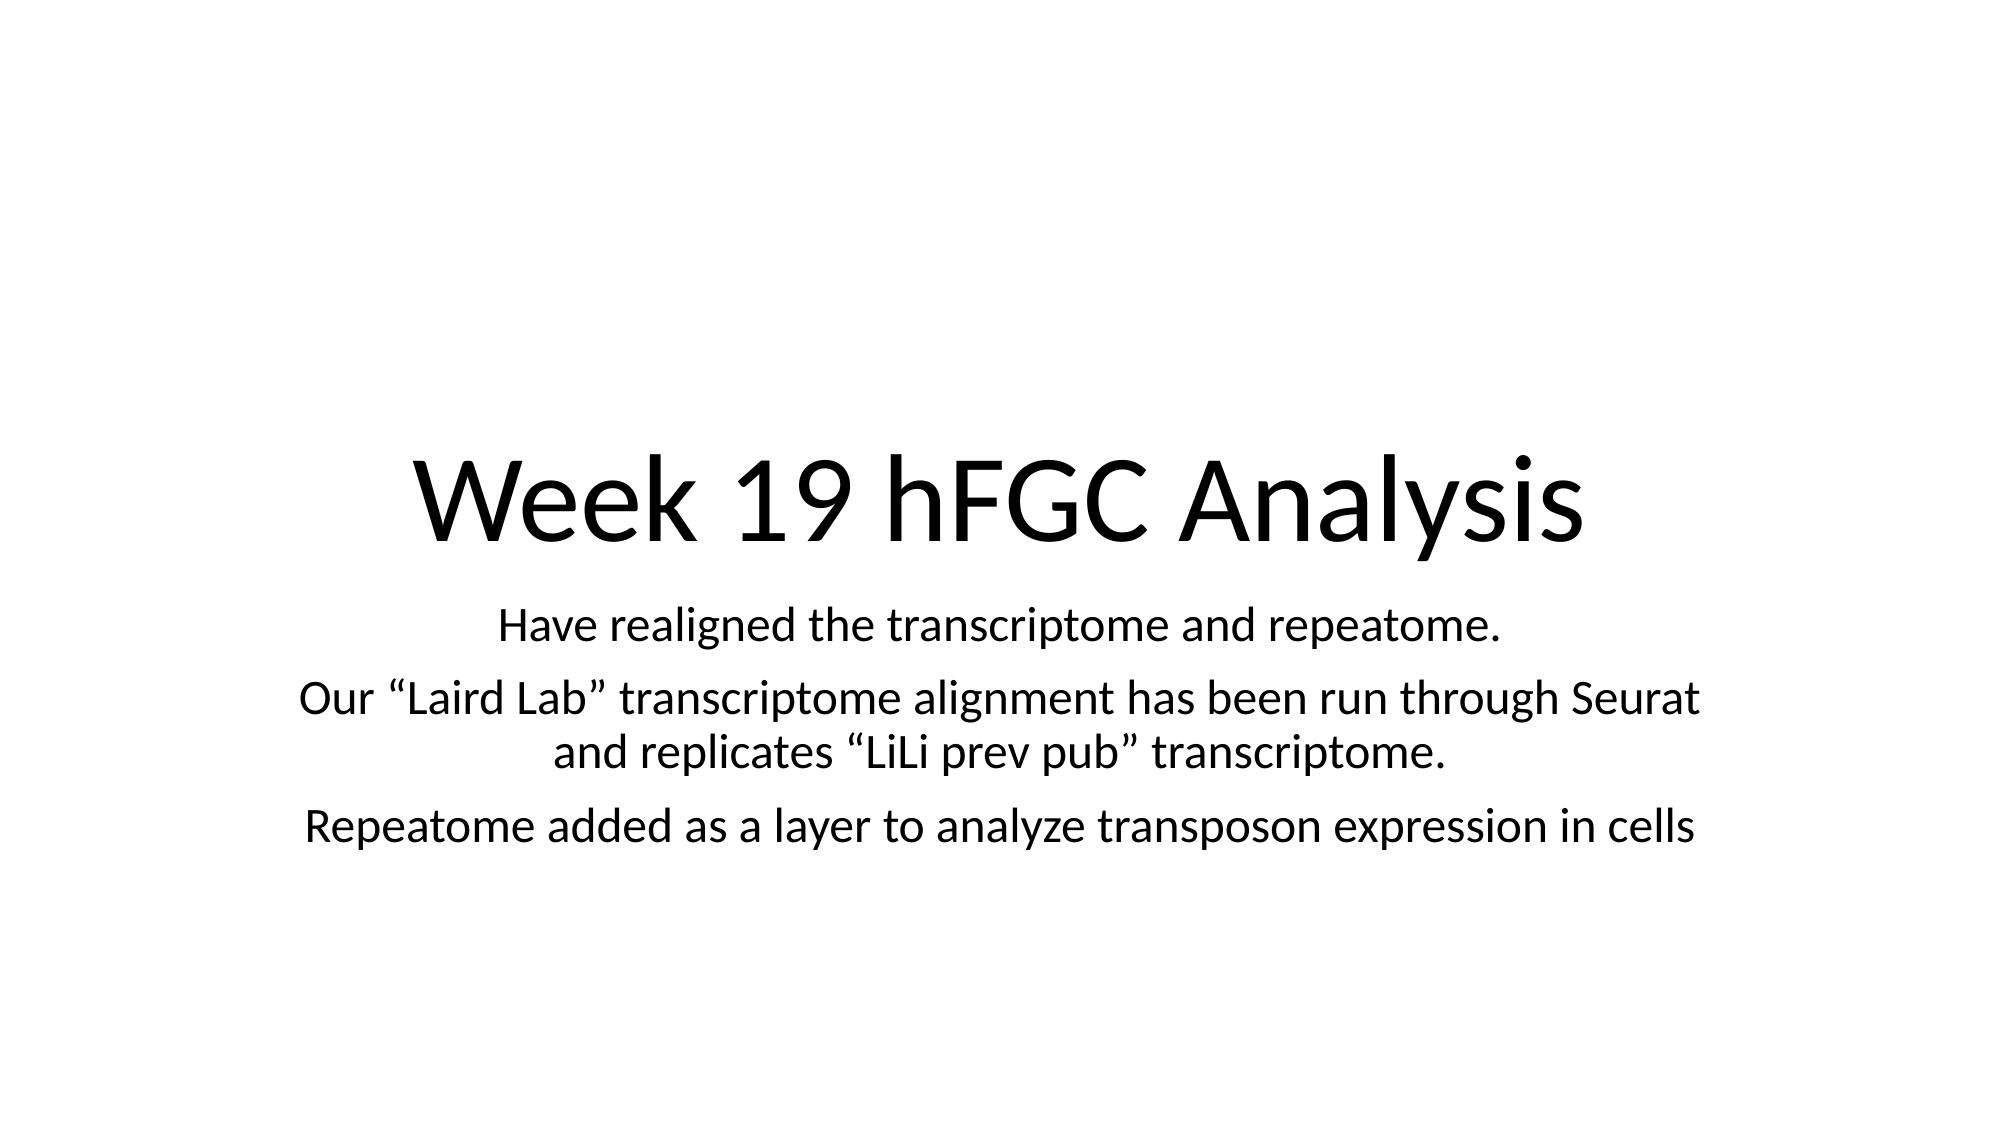

# Week 19 hFGC Analysis
Have realigned the transcriptome and repeatome.
Our “Laird Lab” transcriptome alignment has been run through Seurat and replicates “LiLi prev pub” transcriptome.
Repeatome added as a layer to analyze transposon expression in cells